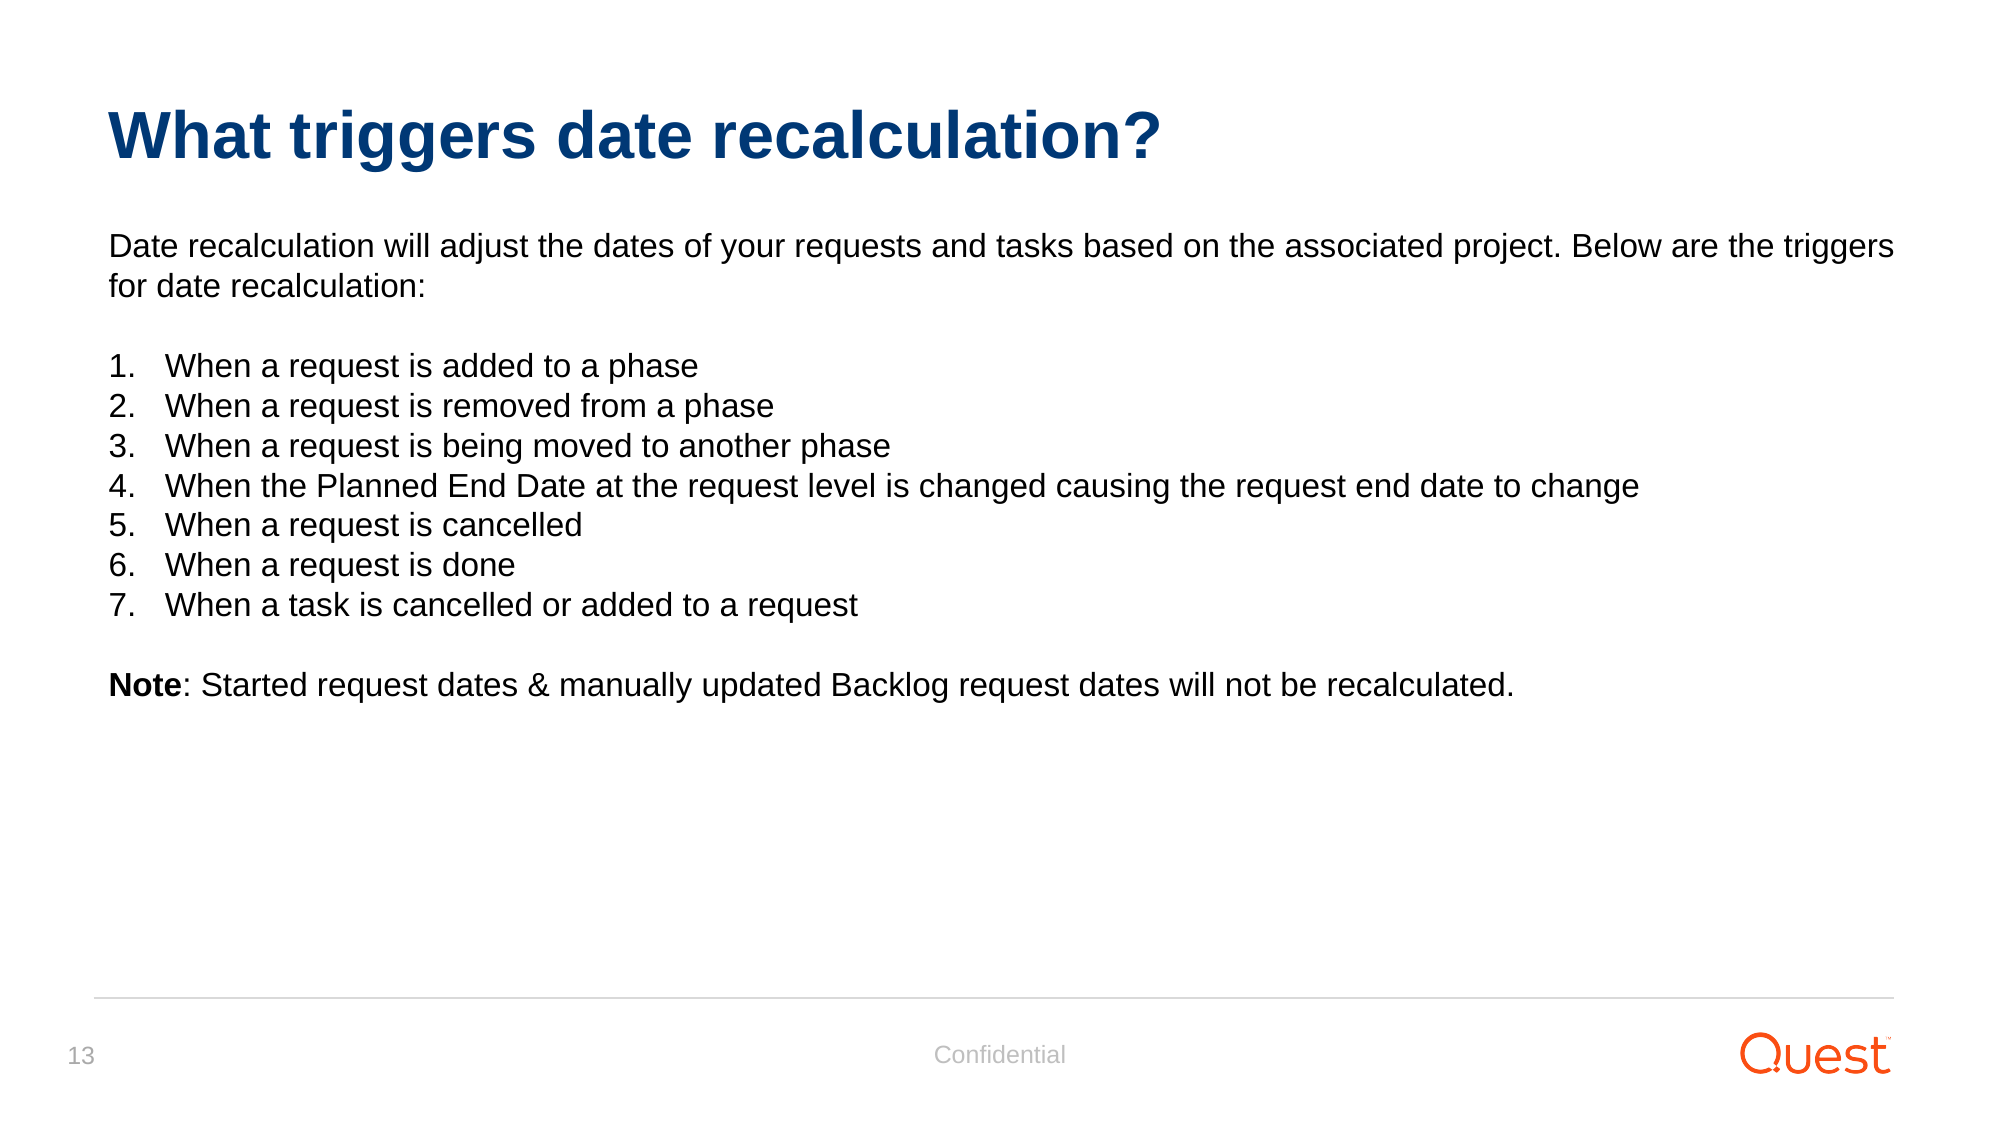

What triggers date recalculation?
Date recalculation will adjust the dates of your requests and tasks based on the associated project. Below are the triggers for date recalculation:

When a request is added to a phase
When a request is removed from a phase
When a request is being moved to another phase
When the Planned End Date at the request level is changed causing the request end date to change
When a request is cancelled
When a request is done
When a task is cancelled or added to a request

Note: Started request dates & manually updated Backlog request dates will not be recalculated.